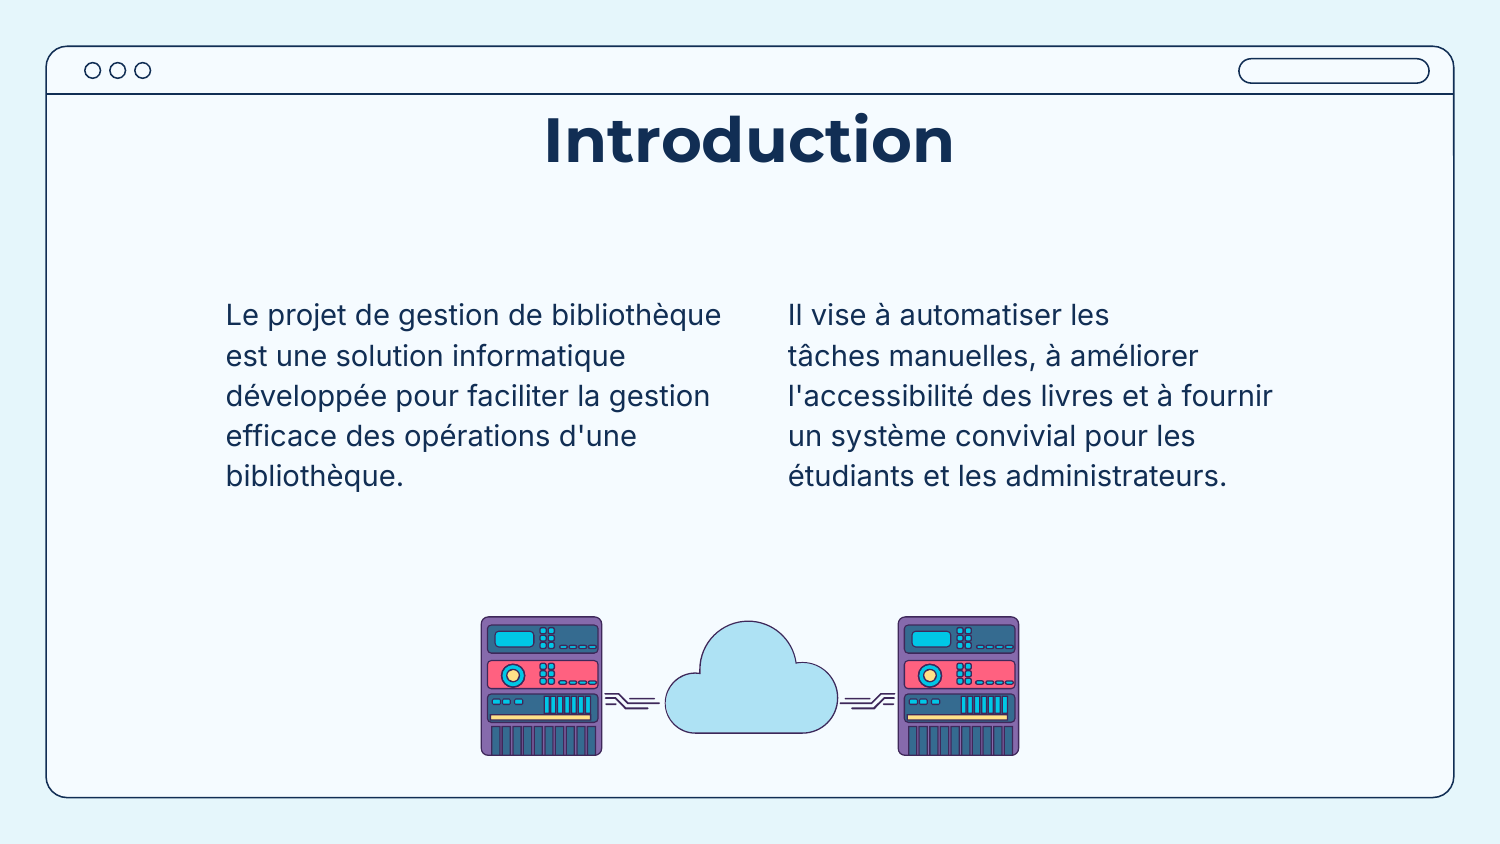

# Introduction

Le projet de gestion de bibliothèque
est une solution informatique
développée pour faciliter la gestion
efficace des opérations d'une
bibliothèque.

Il vise à automatiser les
tâches manuelles, à améliorer
l'accessibilité des livres et à fournir
un système convivial pour les
étudiants et les administrateurs.